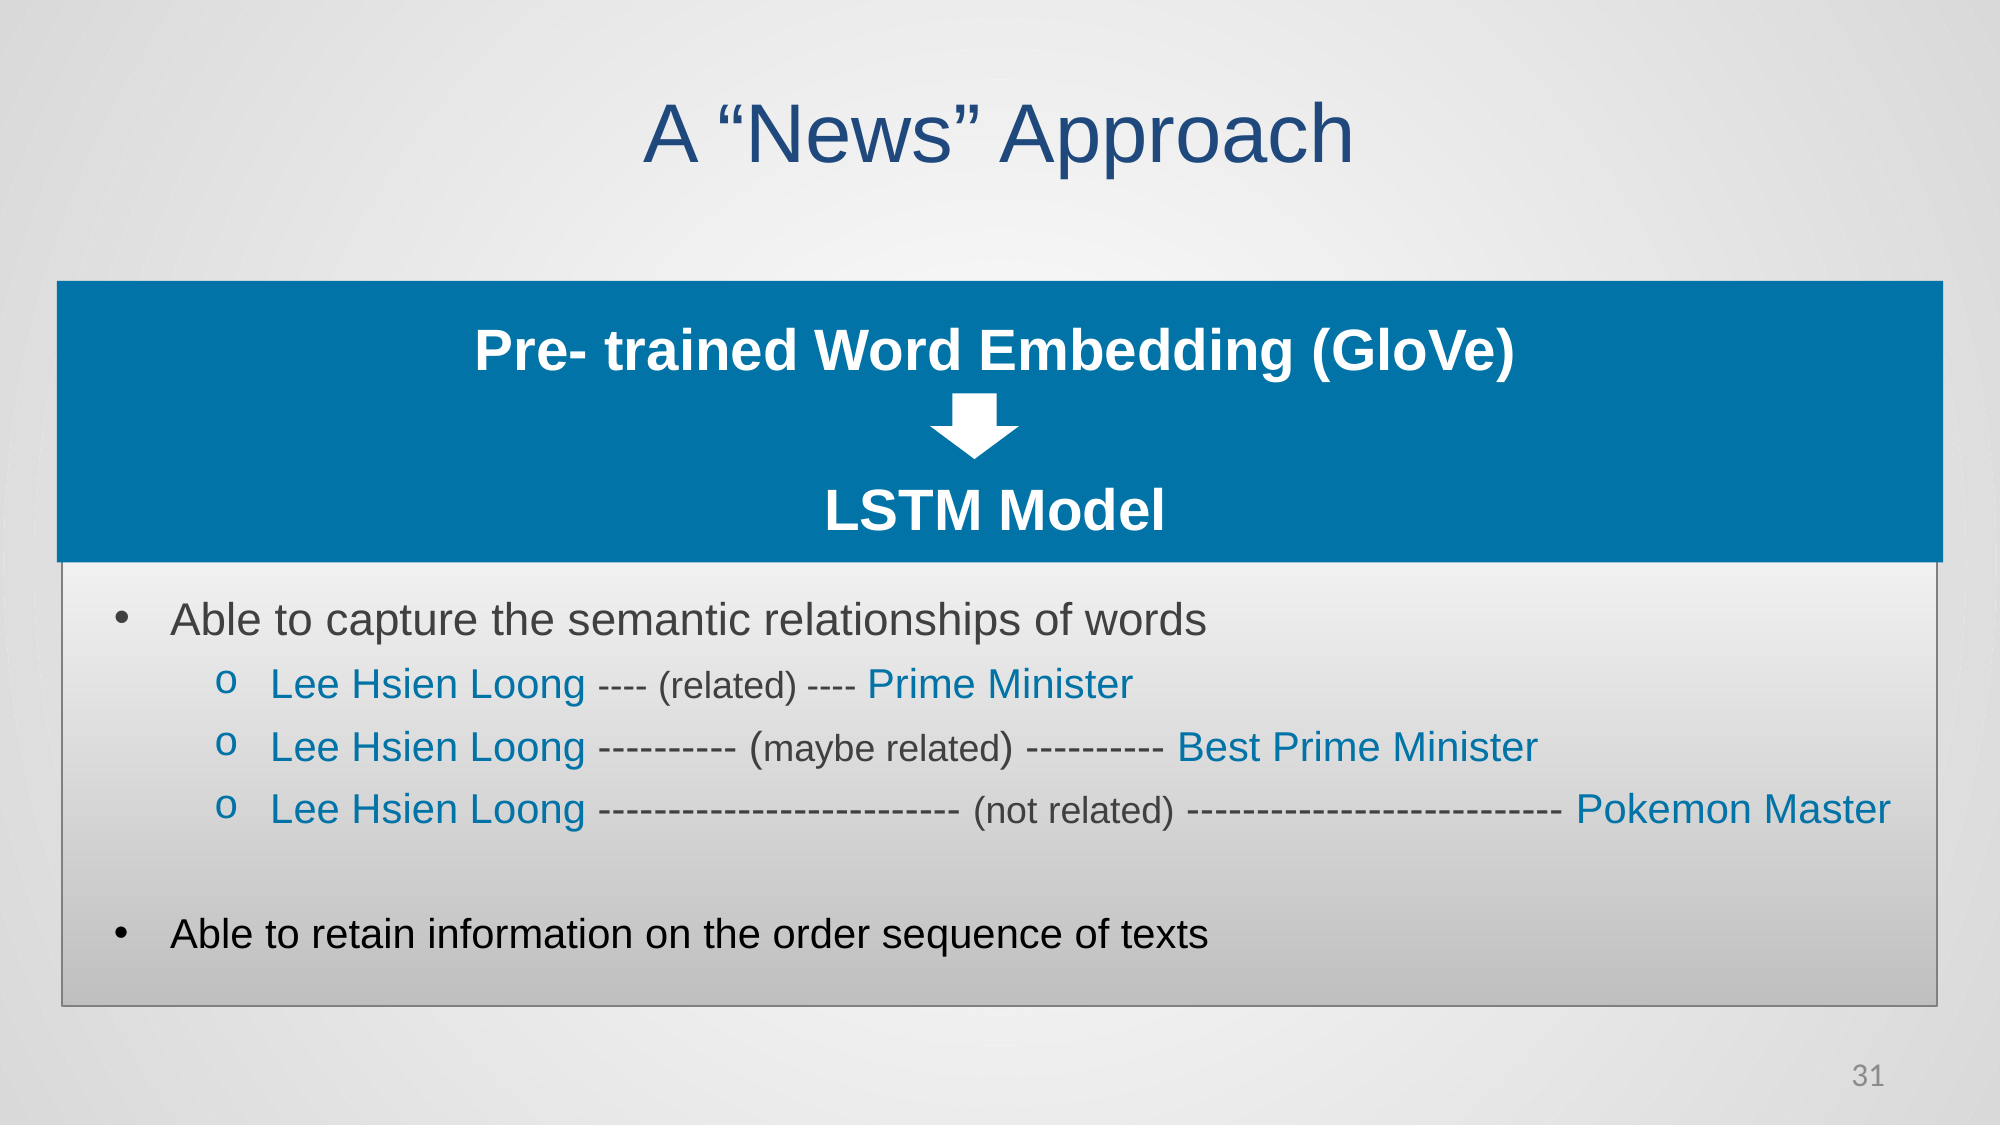

A “News” Approach

Pre- trained Word Embedding (GloVe)

LSTM Model

Able to capture the semantic relationships of words
Lee Hsien Loong ---- (related) ---- Prime Minister
Lee Hsien Loong ---------- (maybe related) ---------- Best Prime Minister
Lee Hsien Loong -------------------------- (not related) --------------------------- Pokemon Master

Able to retain information on the order sequence of texts

31